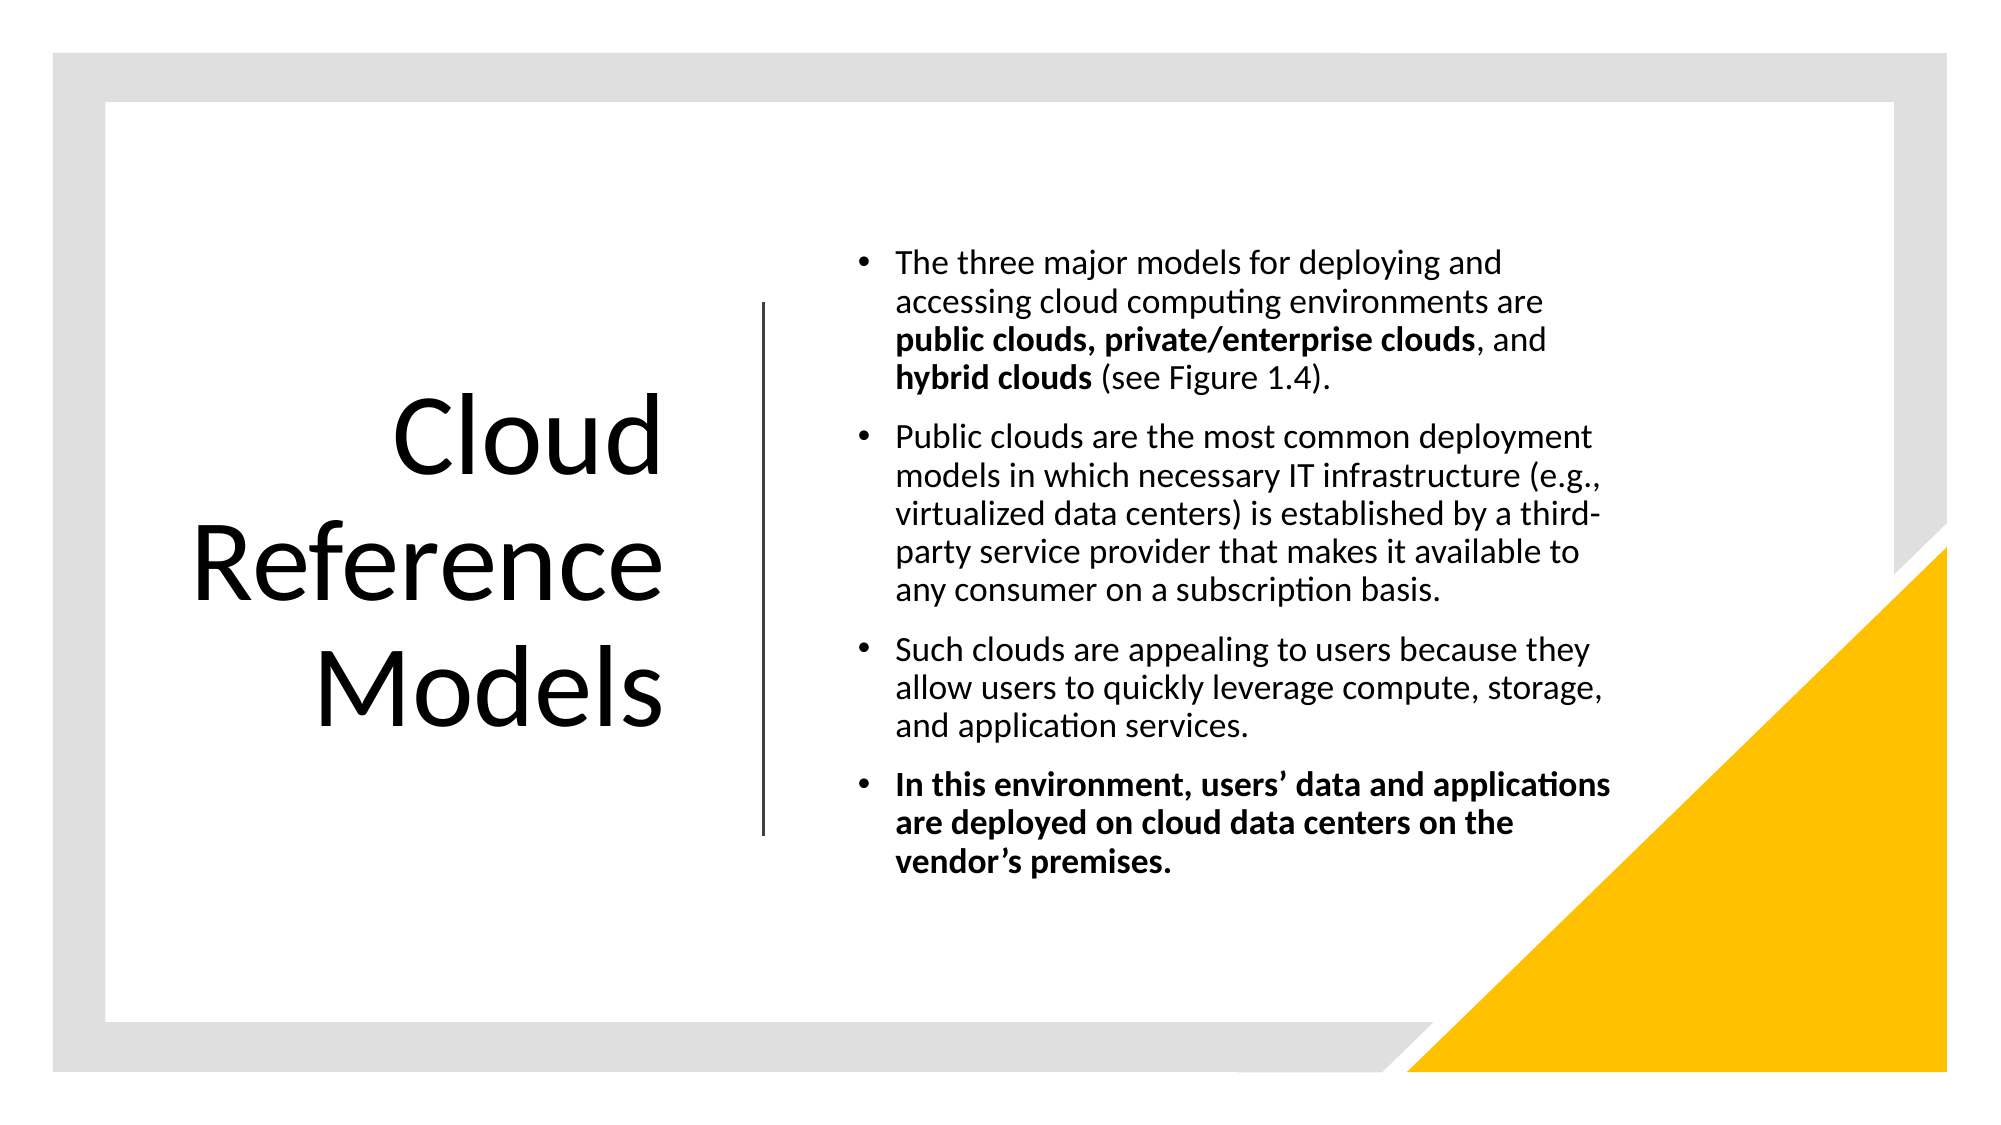

# Cloud Reference Models
The three major models for deploying and accessing cloud computing environments are public clouds, private/enterprise clouds, and hybrid clouds (see Figure 1.4).
Public clouds are the most common deployment models in which necessary IT infrastructure (e.g., virtualized data centers) is established by a third-party service provider that makes it available to any consumer on a subscription basis.
Such clouds are appealing to users because they allow users to quickly leverage compute, storage, and application services.
In this environment, users’ data and applications are deployed on cloud data centers on the vendor’s premises.

18